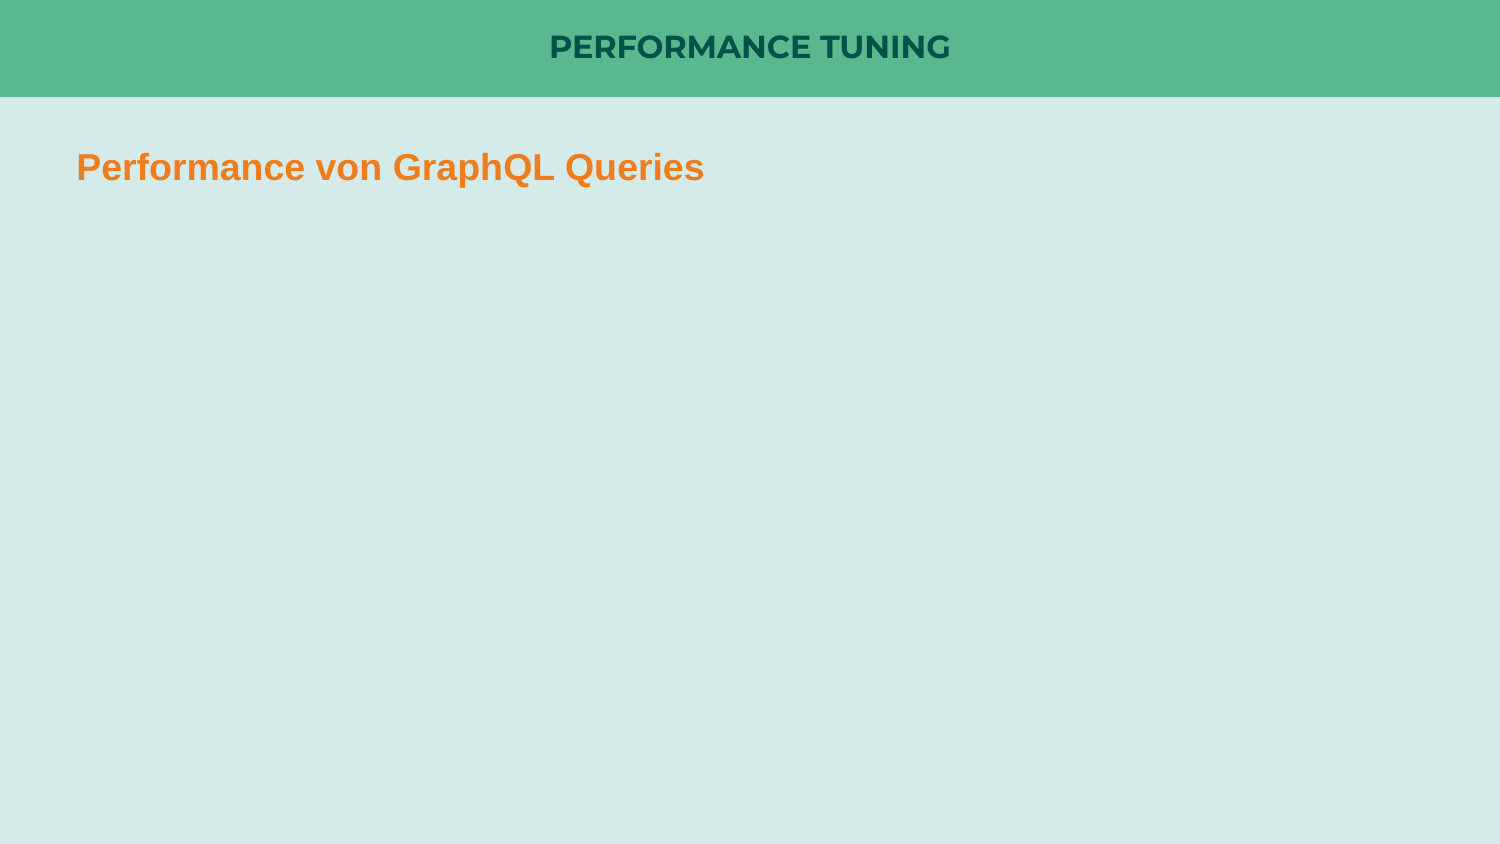

# Performance tuning
Performance von GraphQL Queries